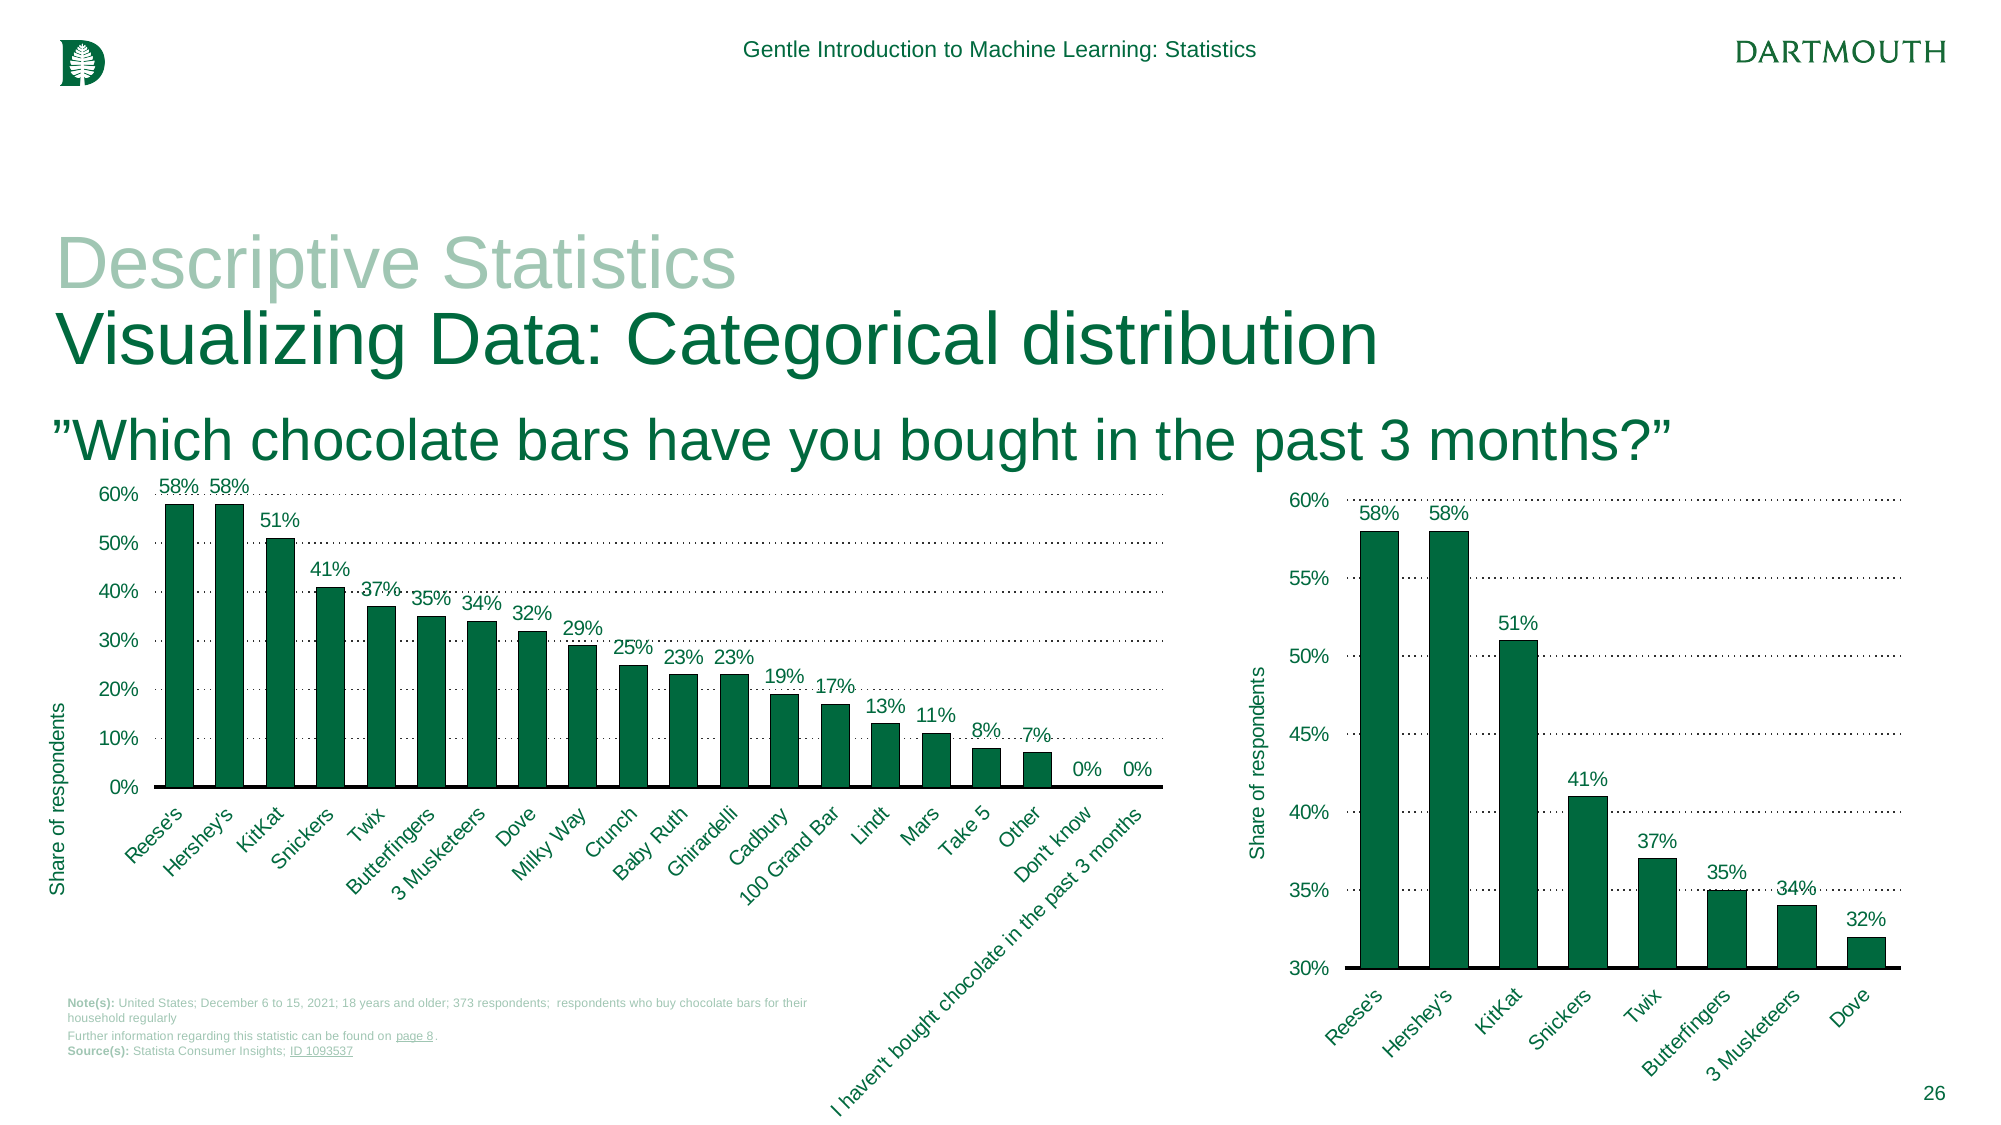

Gentle Introduction to Machine Learning: Statistics
# Descriptive Statistics Visualizing Data: Categorical distribution
”Which chocolate bars have you bought in the past 3 months?”

### Chart

| Category | Spalte1 |
|---|---|
| Reese's | 0.58 |
| Hershey's | 0.58 |
| KitKat | 0.51 |
| Snickers | 0.41 |
| Twix | 0.37 |
| Butterfingers | 0.35 |
| 3 Musketeers | 0.34 |
| Dove | 0.32 |

### Chart

| Category | Spalte1 |
|---|---|
| Reese's | 0.58 |
| Hershey's | 0.58 |
| KitKat | 0.51 |
| Snickers | 0.41 |
| Twix | 0.37 |
| Butterfingers | 0.35 |
| 3 Musketeers | 0.34 |
| Dove | 0.32 |
| Milky Way | 0.29 |
| Crunch | 0.25 |
| Baby Ruth | 0.23 |
| Ghirardelli | 0.23 |
| Cadbury | 0.19 |
| 100 Grand Bar | 0.17 |
| Lindt | 0.13 |
| Mars | 0.11 |
| Take 5 | 0.08 |
| Other | 0.07 |
| Don't know | 0.0 |
| I haven't bought chocolate in the past 3 months | 0.0 |
Note(s): United States; December 6 to 15, 2021; 18 years and older; 373 respondents;  respondents who buy chocolate bars for their household regularly
Further information regarding this statistic can be found on page 8.
Source(s): Statista Consumer Insights; ID 1093537
26